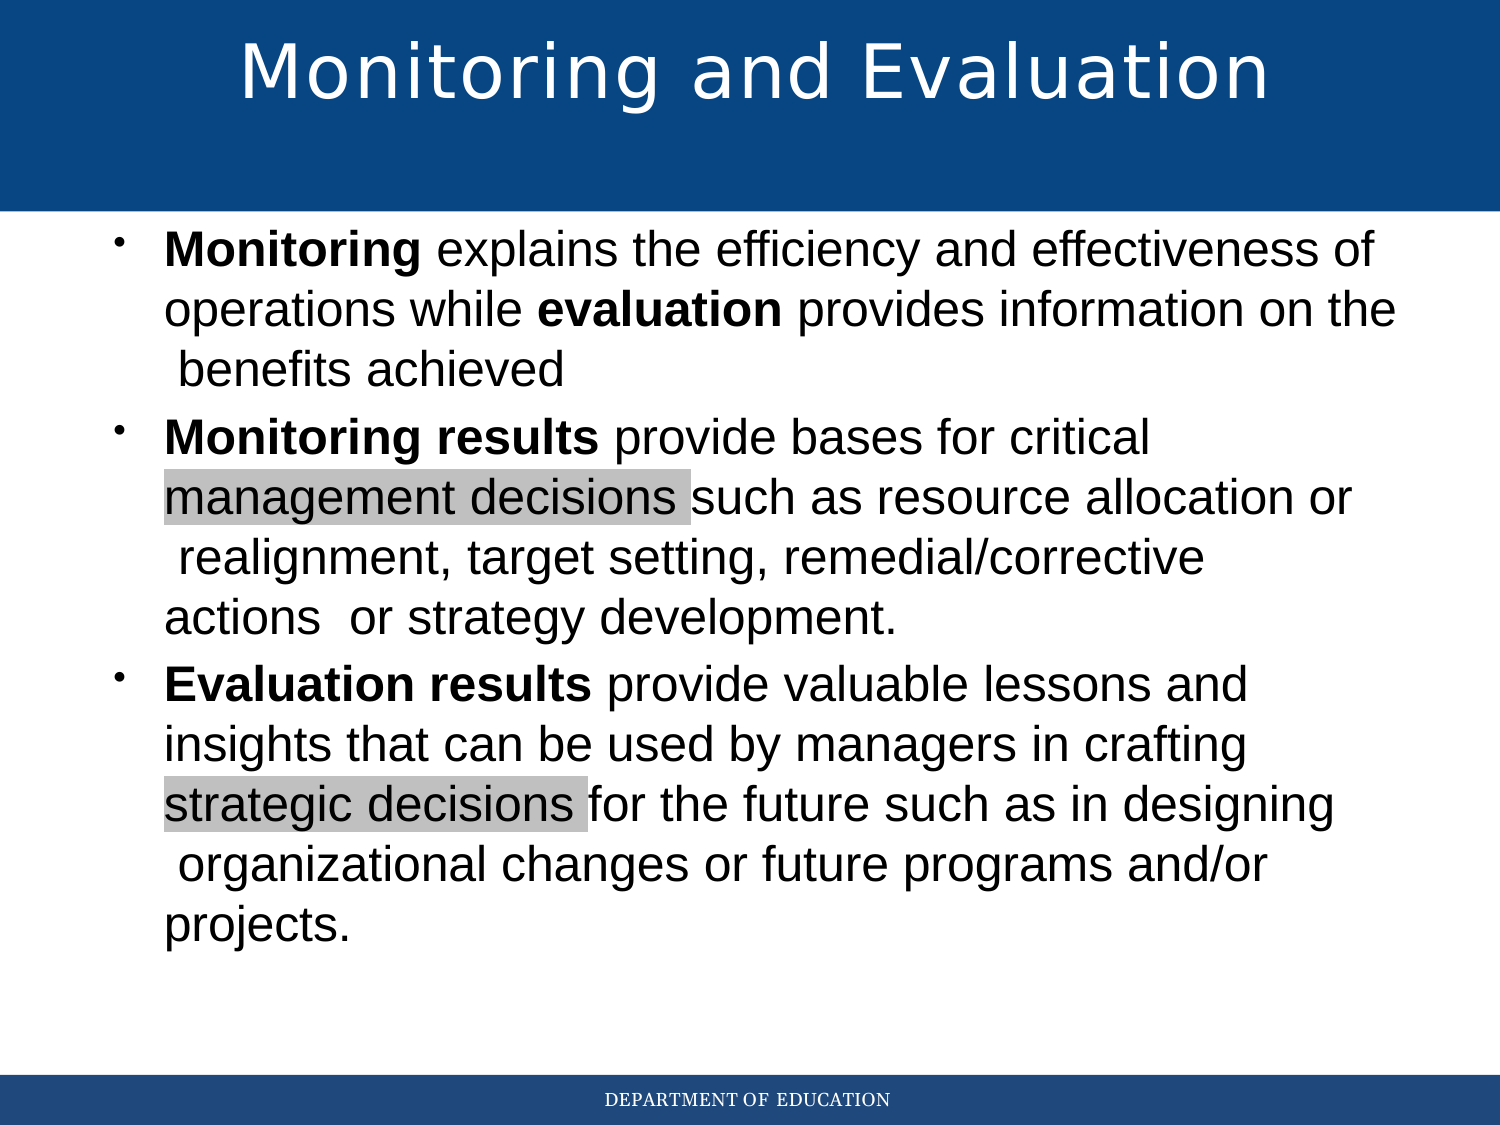

# Monitoring and Evaluation

Monitoring explains the efficiency and effectiveness of  operations while evaluation provides information on the  benefits achieved
Monitoring results provide bases for critical  management decisions such as resource allocation or  realignment, target setting, remedial/corrective actions  or strategy development.
Evaluation results provide valuable lessons and  insights that can be used by managers in crafting  strategic decisions for the future such as in designing  organizational changes or future programs and/or  projects.

DEPARTMENT OF EDUCATION